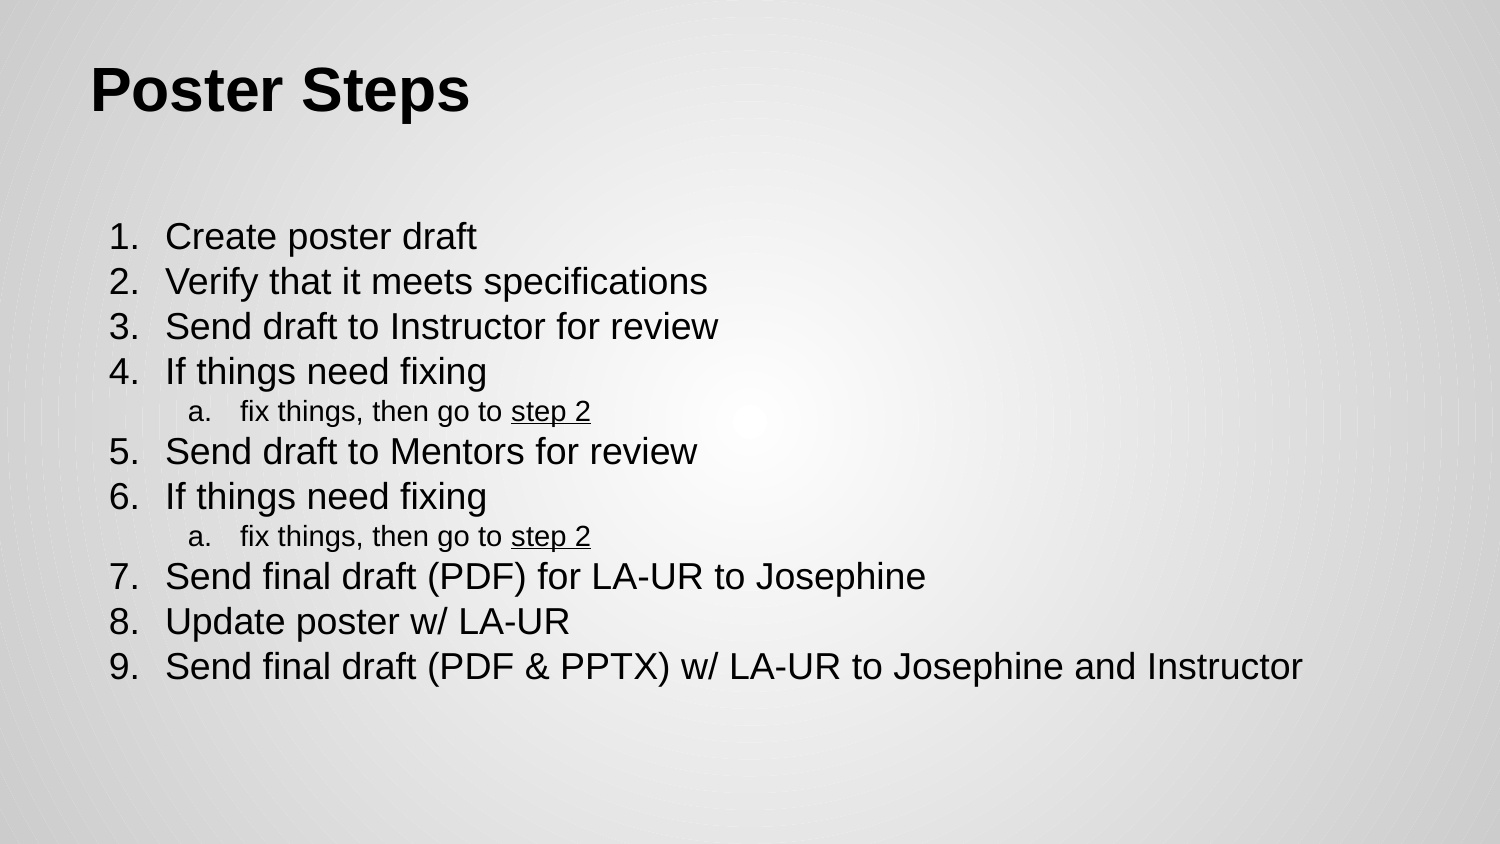

# Poster Steps
Create poster draft
Verify that it meets specifications
Send draft to Instructor for review
If things need fixing
fix things, then go to step 2
Send draft to Mentors for review
If things need fixing
fix things, then go to step 2
Send final draft (PDF) for LA-UR to Josephine
Update poster w/ LA-UR
Send final draft (PDF & PPTX) w/ LA-UR to Josephine and Instructor